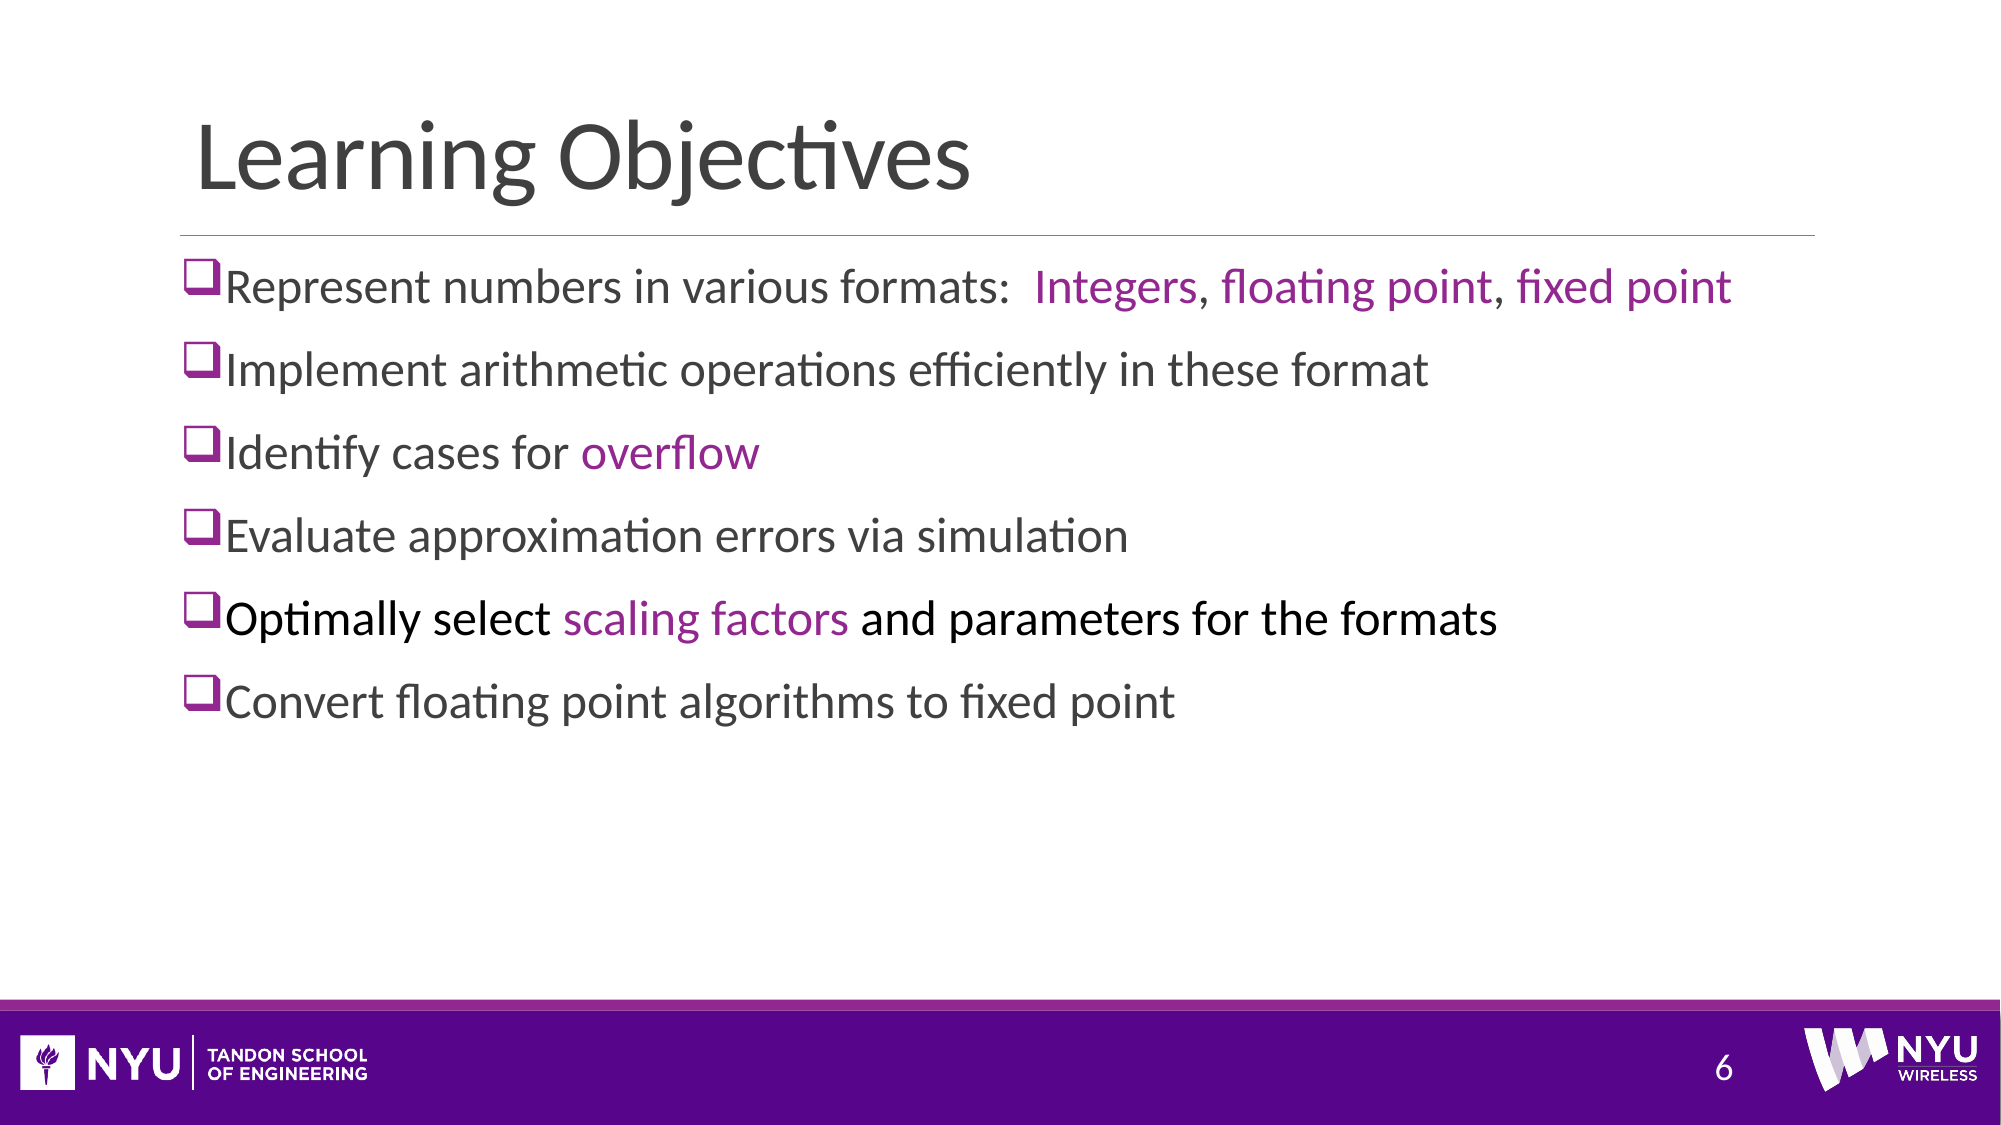

# Learning Objectives
Represent numbers in various formats:  Integers, floating point, fixed point
Implement arithmetic operations efficiently in these format
Identify cases for overflow
Evaluate approximation errors via simulation
Optimally select scaling factors and parameters for the formats
Convert floating point algorithms to fixed point

6